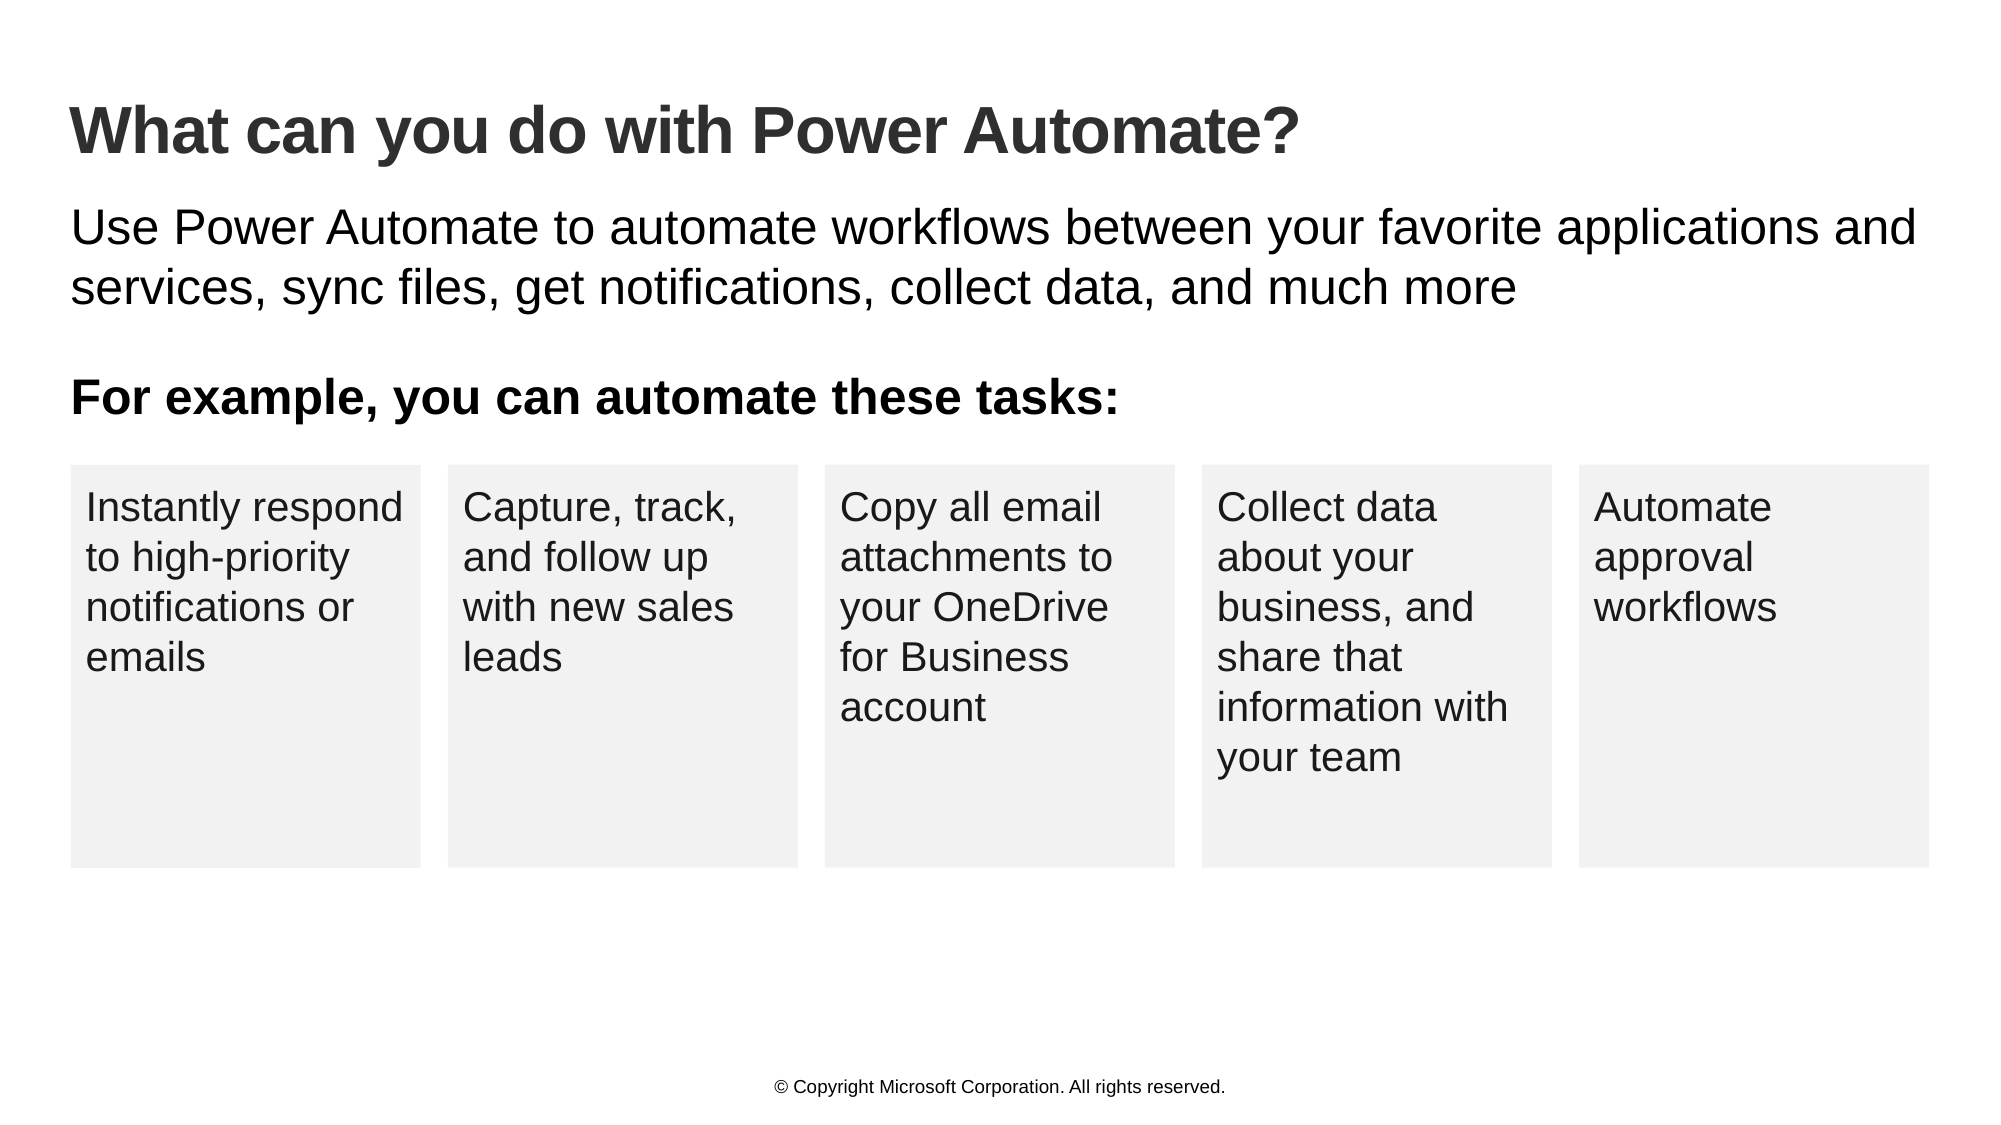

# What can you do with Power Automate?
Use Power Automate to automate workflows between your favorite applications and services, sync files, get notifications, collect data, and much more
For example, you can automate these tasks:
Capture, track, and follow up with new sales leads
Copy all email attachments to your OneDrive for Business account
Collect data about your business, and share that information with your team
Automate approval workflows
Instantly respond to high-priority notifications or emails